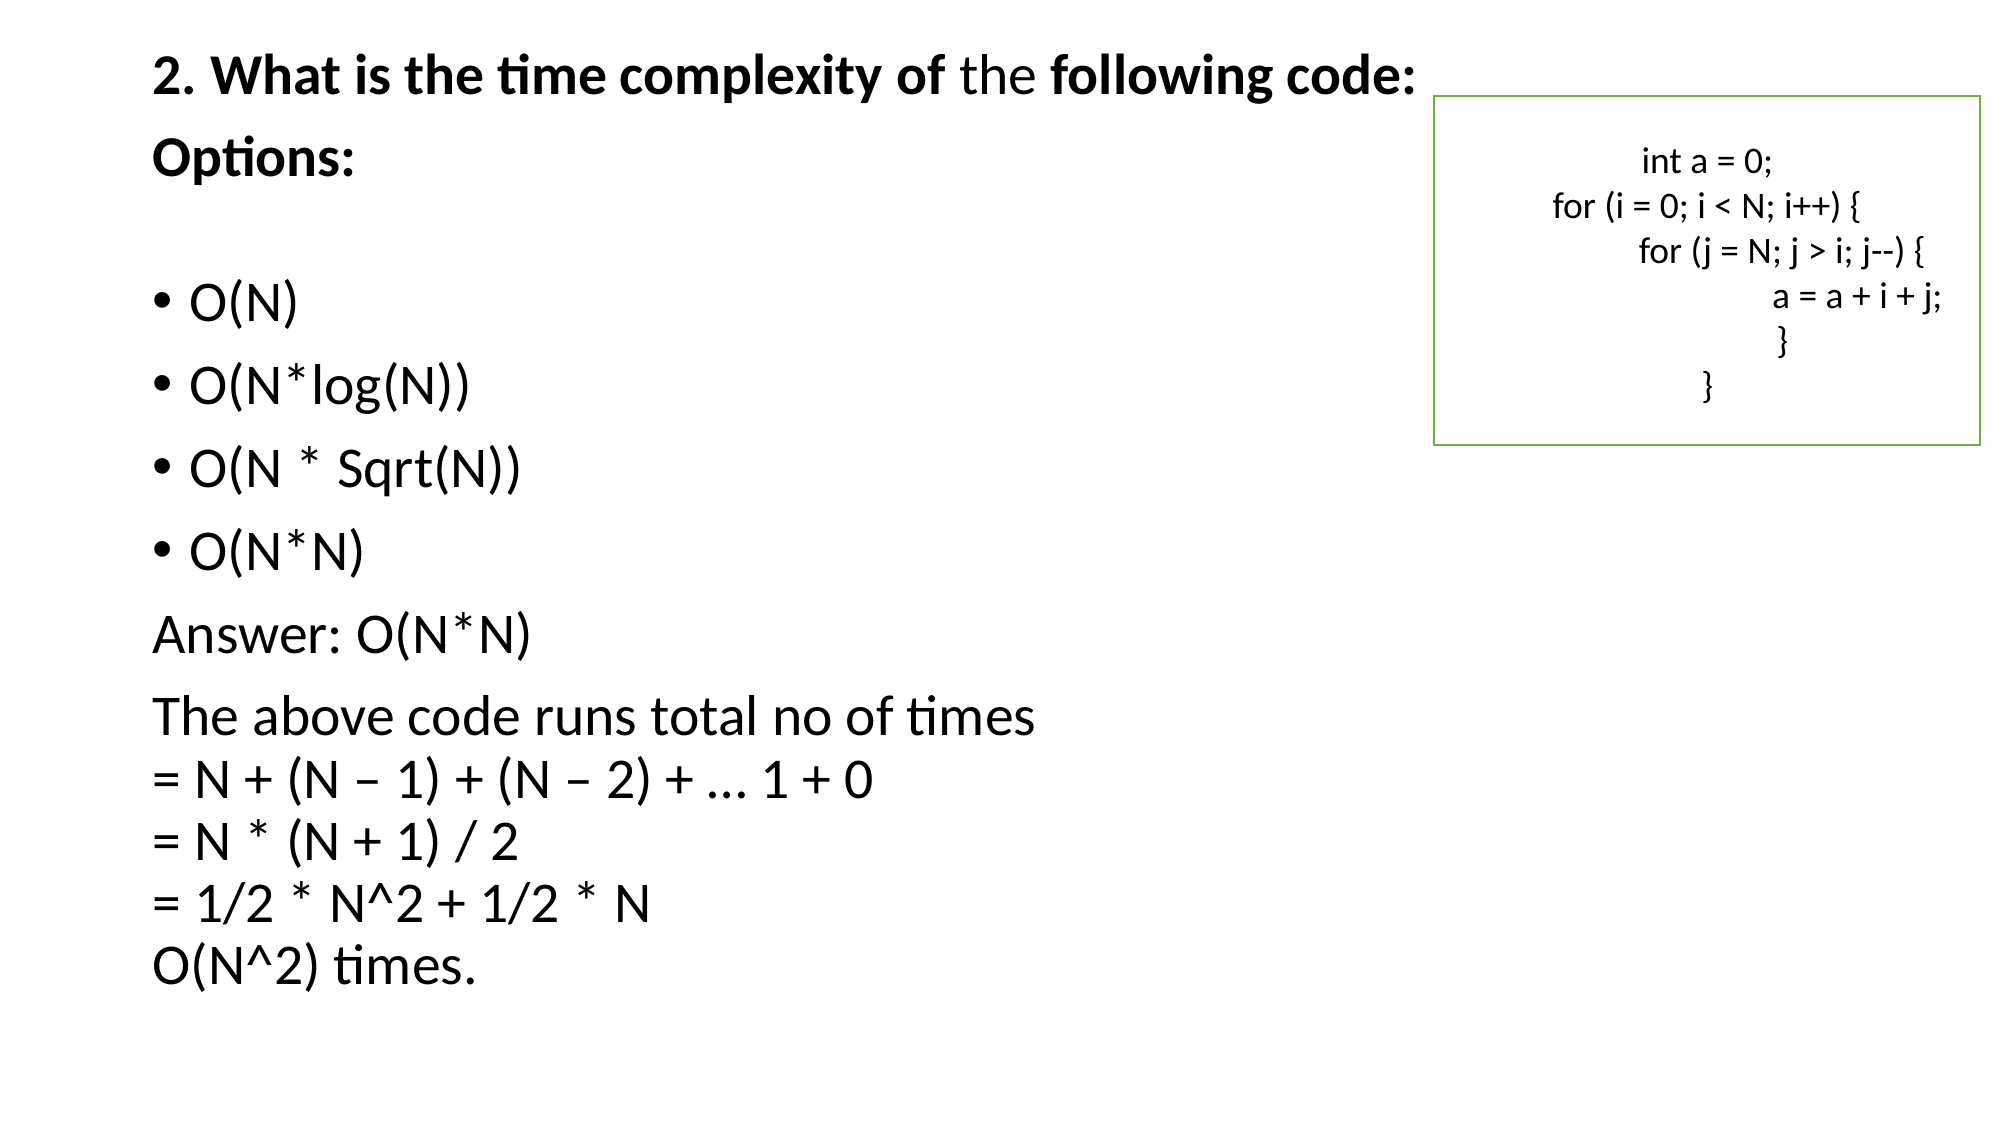

2. What is the time complexity of the following code:
Options:
O(N)
O(N*log(N))
O(N * Sqrt(N))
O(N*N)
Answer: O(N*N)
The above code runs total no of times 
= N + (N – 1) + (N – 2) + … 1 + 0 
= N * (N + 1) / 2 
= 1/2 * N^2 + 1/2 * N 
O(N^2) times.
int a = 0;
for (i = 0; i < N; i++) {
	for (j = N; j > i; j--) {
		a = a + i + j;
	}
}